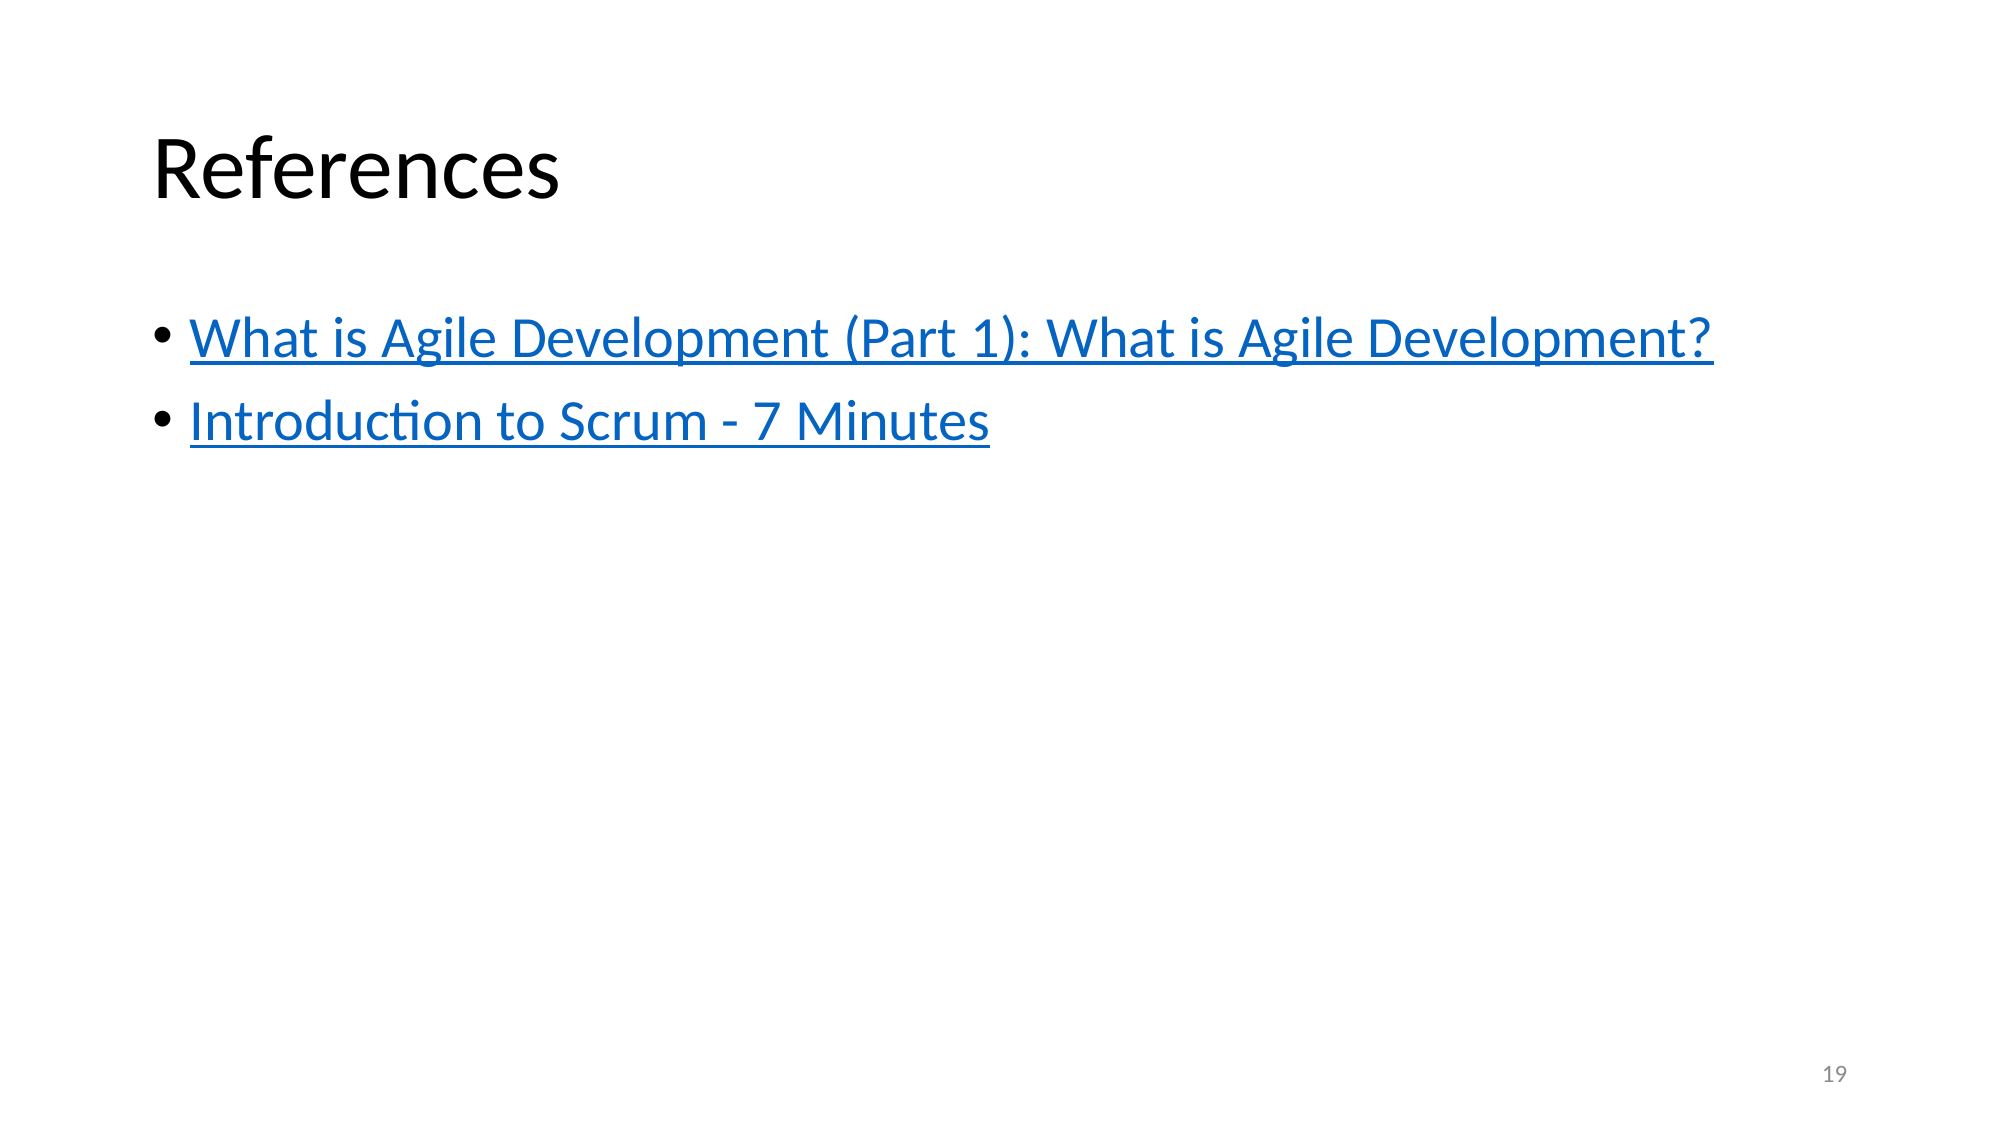

# References
What is Agile Development (Part 1): What is Agile Development?
Introduction to Scrum - 7 Minutes

19